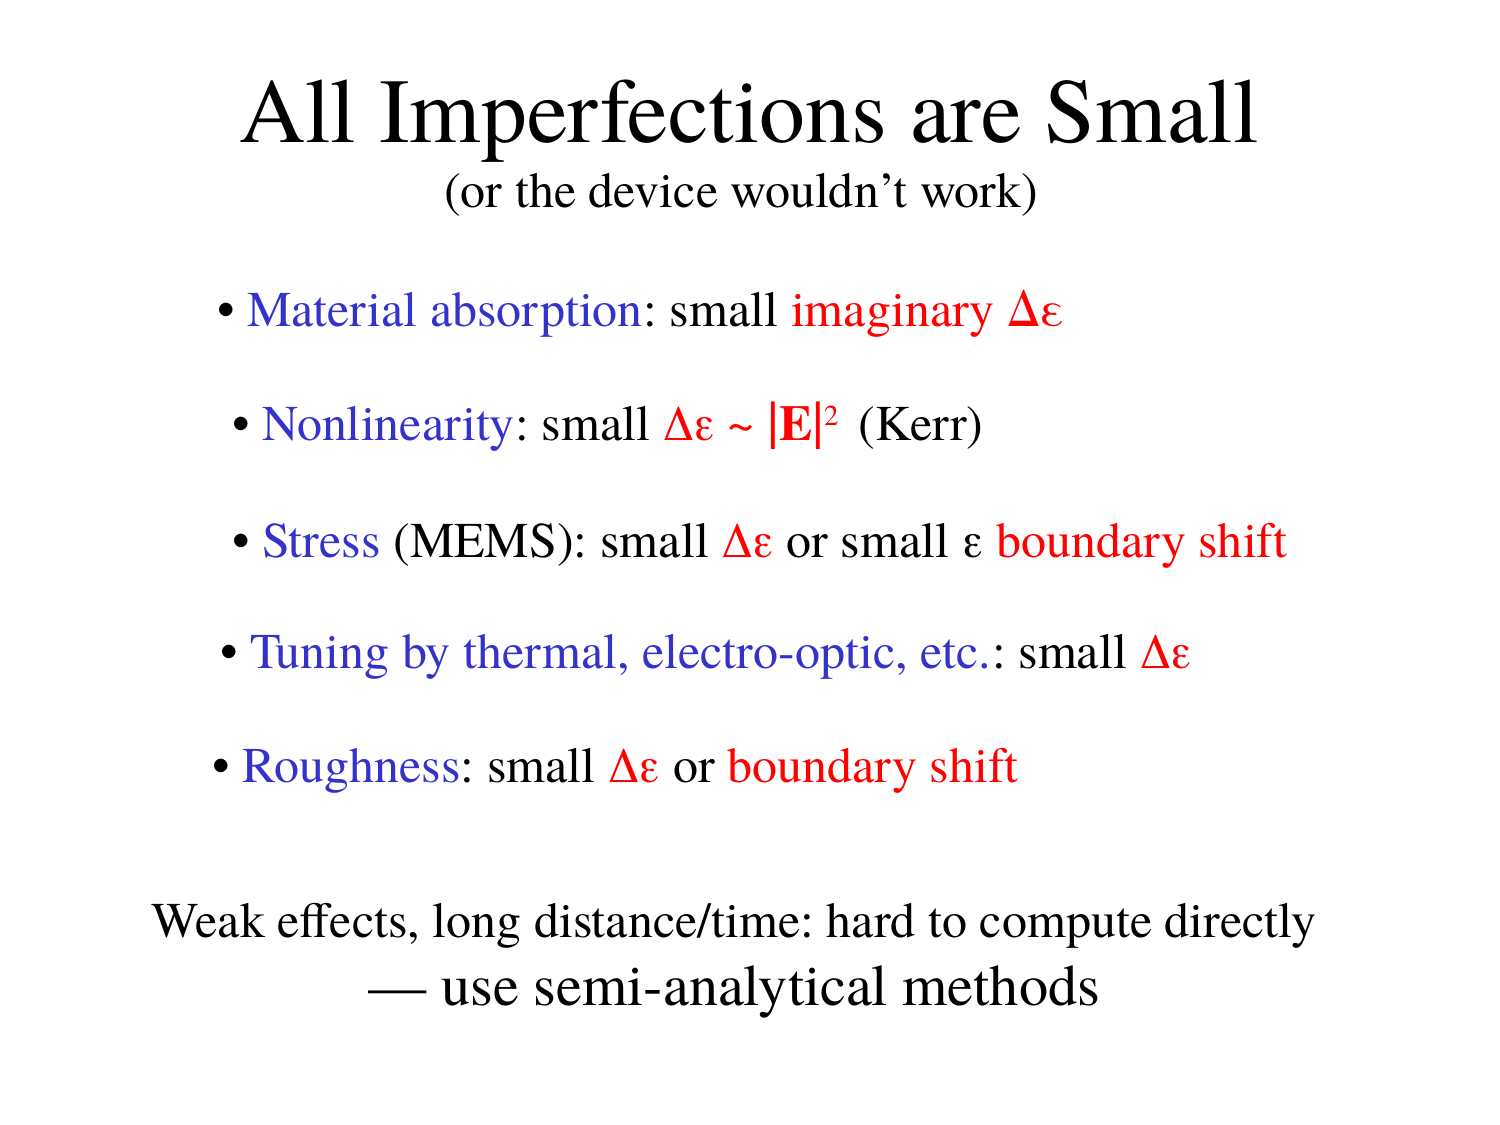

# All Imperfections are Small
(or the device wouldn’t work)
• Material absorption: small imaginary Δε
• Nonlinearity: small Δε ~ |E|2  (Kerr)
• Stress (MEMS): small Δε or small ε boundary shift
• Tuning by thermal, electro-optic, etc.: small Δε
• Roughness: small Δε or boundary shift
Weak effects, long distance/time: hard to compute directly
— use semi-analytical methods